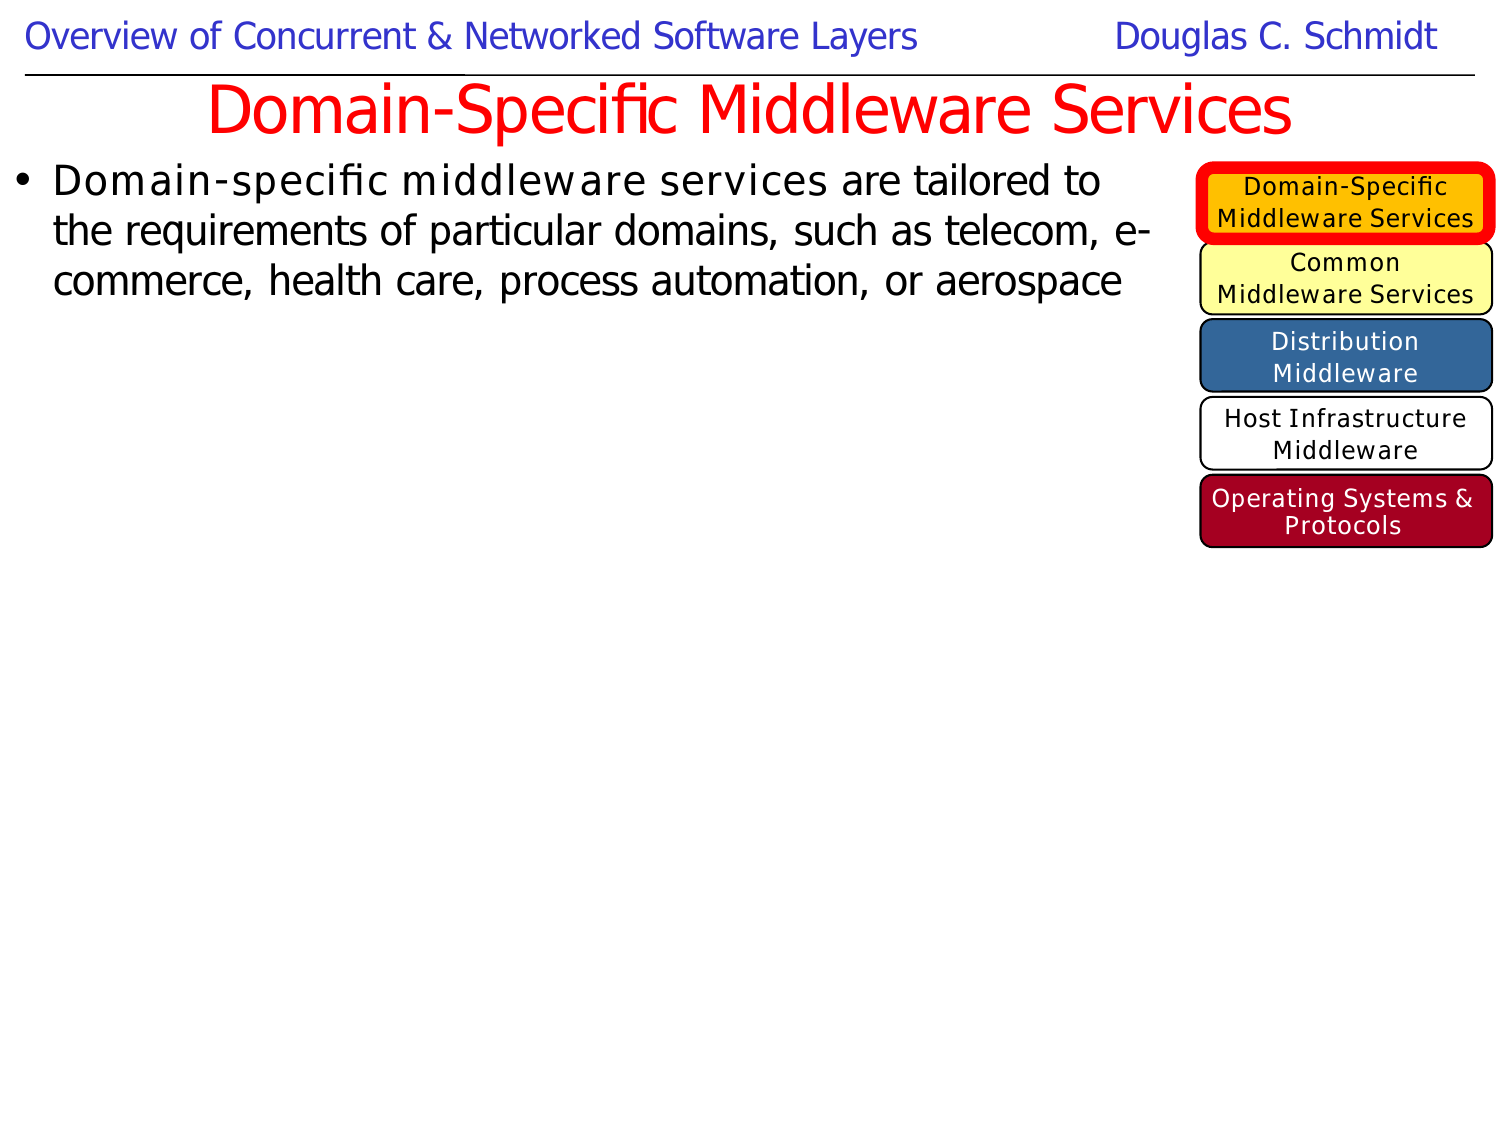

# Domain-Specific Middleware Services
Domain-specific middleware services are tailored to
the requirements of particular domains, such as telecom, e-commerce, health care, process automation, or aerospace

Domain-Specific
Middleware Services

Common
Middleware Services

Distribution
Middleware

Host Infrastructure
Middleware

Operating Systems & Protocols